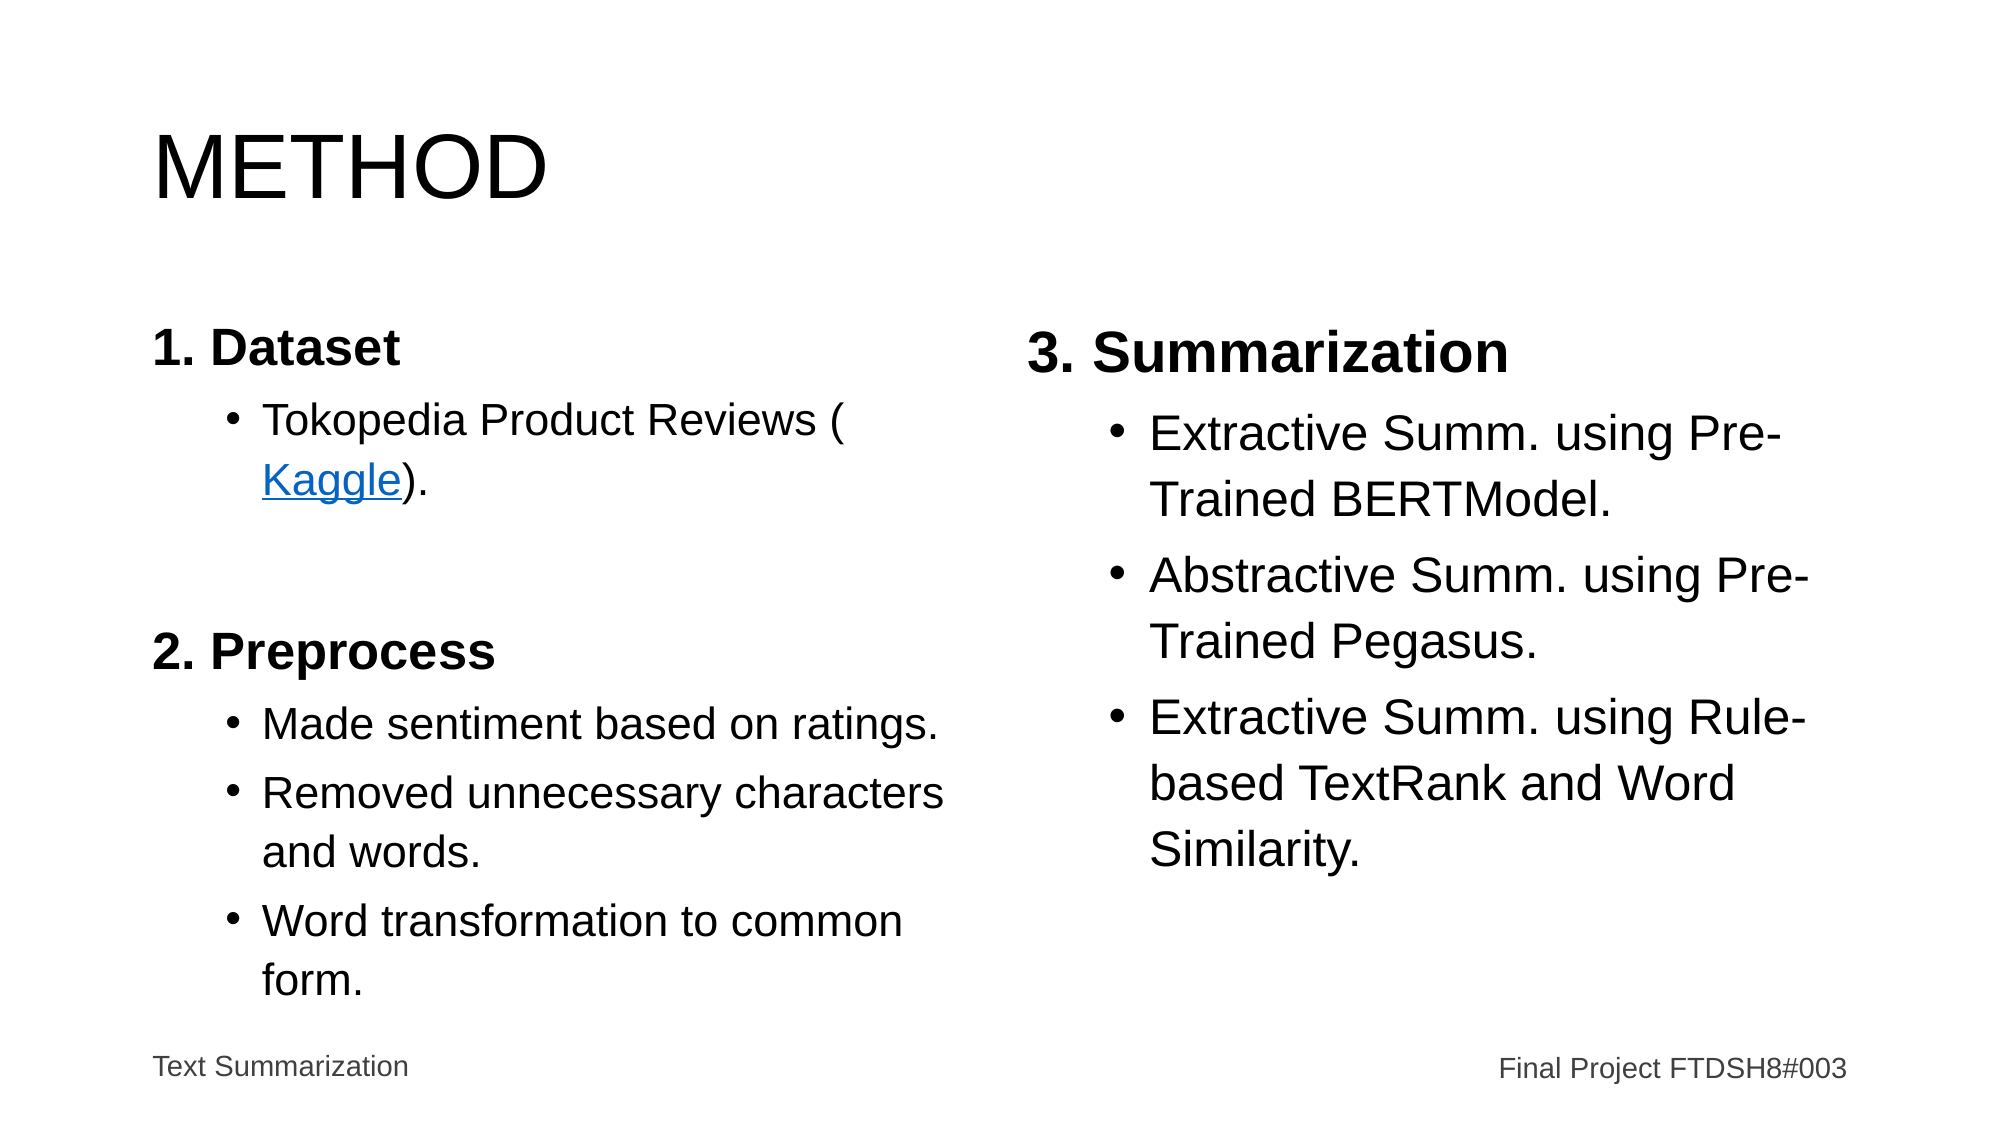

# METHOD
1. Dataset
Tokopedia Product Reviews (Kaggle).

2. Preprocess
Made sentiment based on ratings.
Removed unnecessary characters and words.
Word transformation to common form.

3. Summarization
Extractive Summ. using Pre-Trained BERTModel.
Abstractive Summ. using Pre-Trained Pegasus.
Extractive Summ. using Rule-based TextRank and Word Similarity.
Text Summarization
Final Project FTDSH8#003